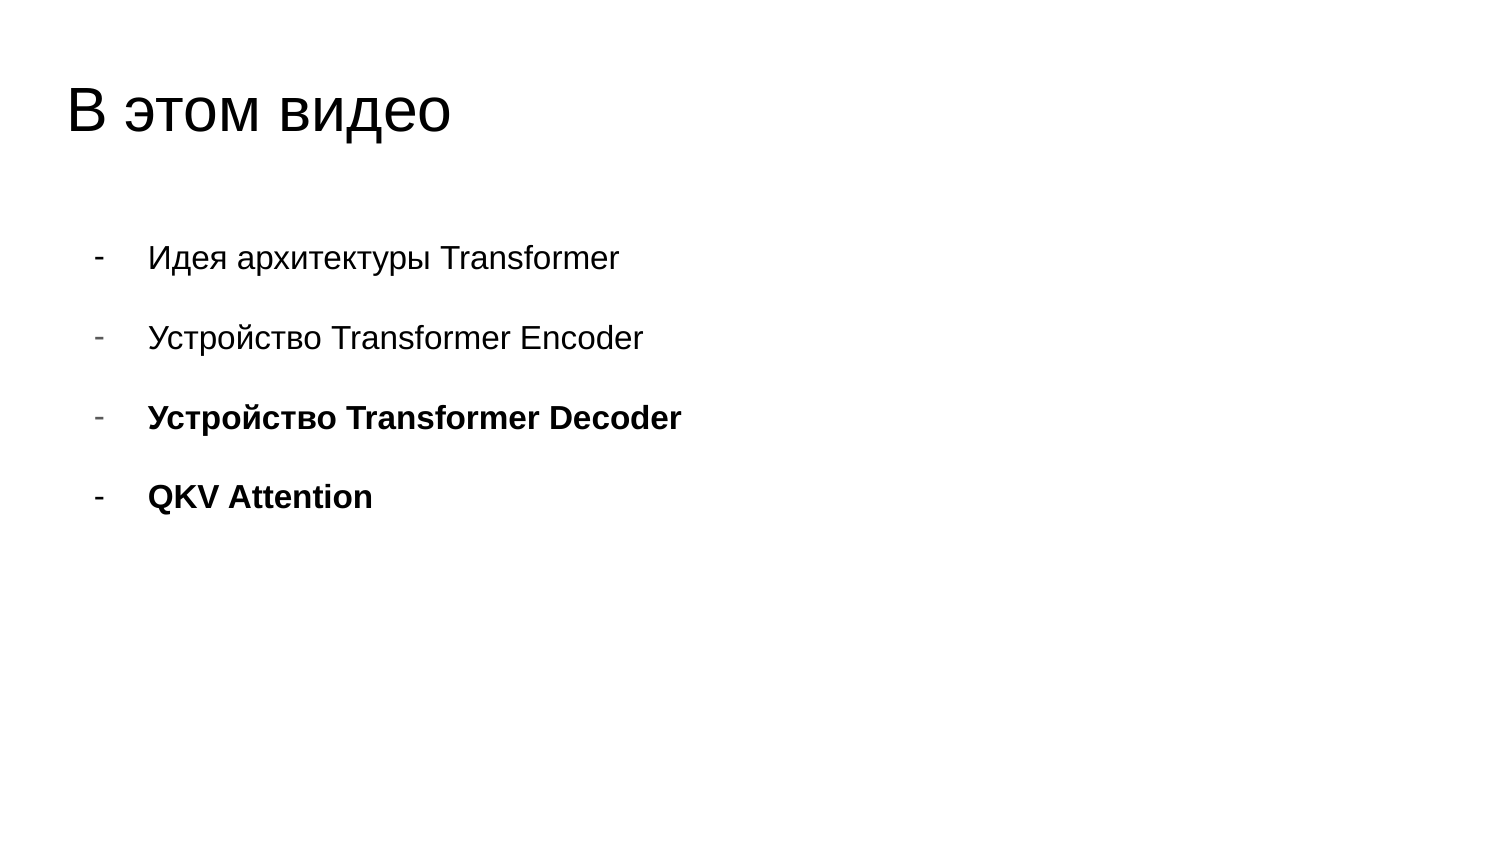

# В этом видео

Идея архитектуры Transformer
Устройство Transformer Encoder
Устройство Transformer Decoder
QKV Attention